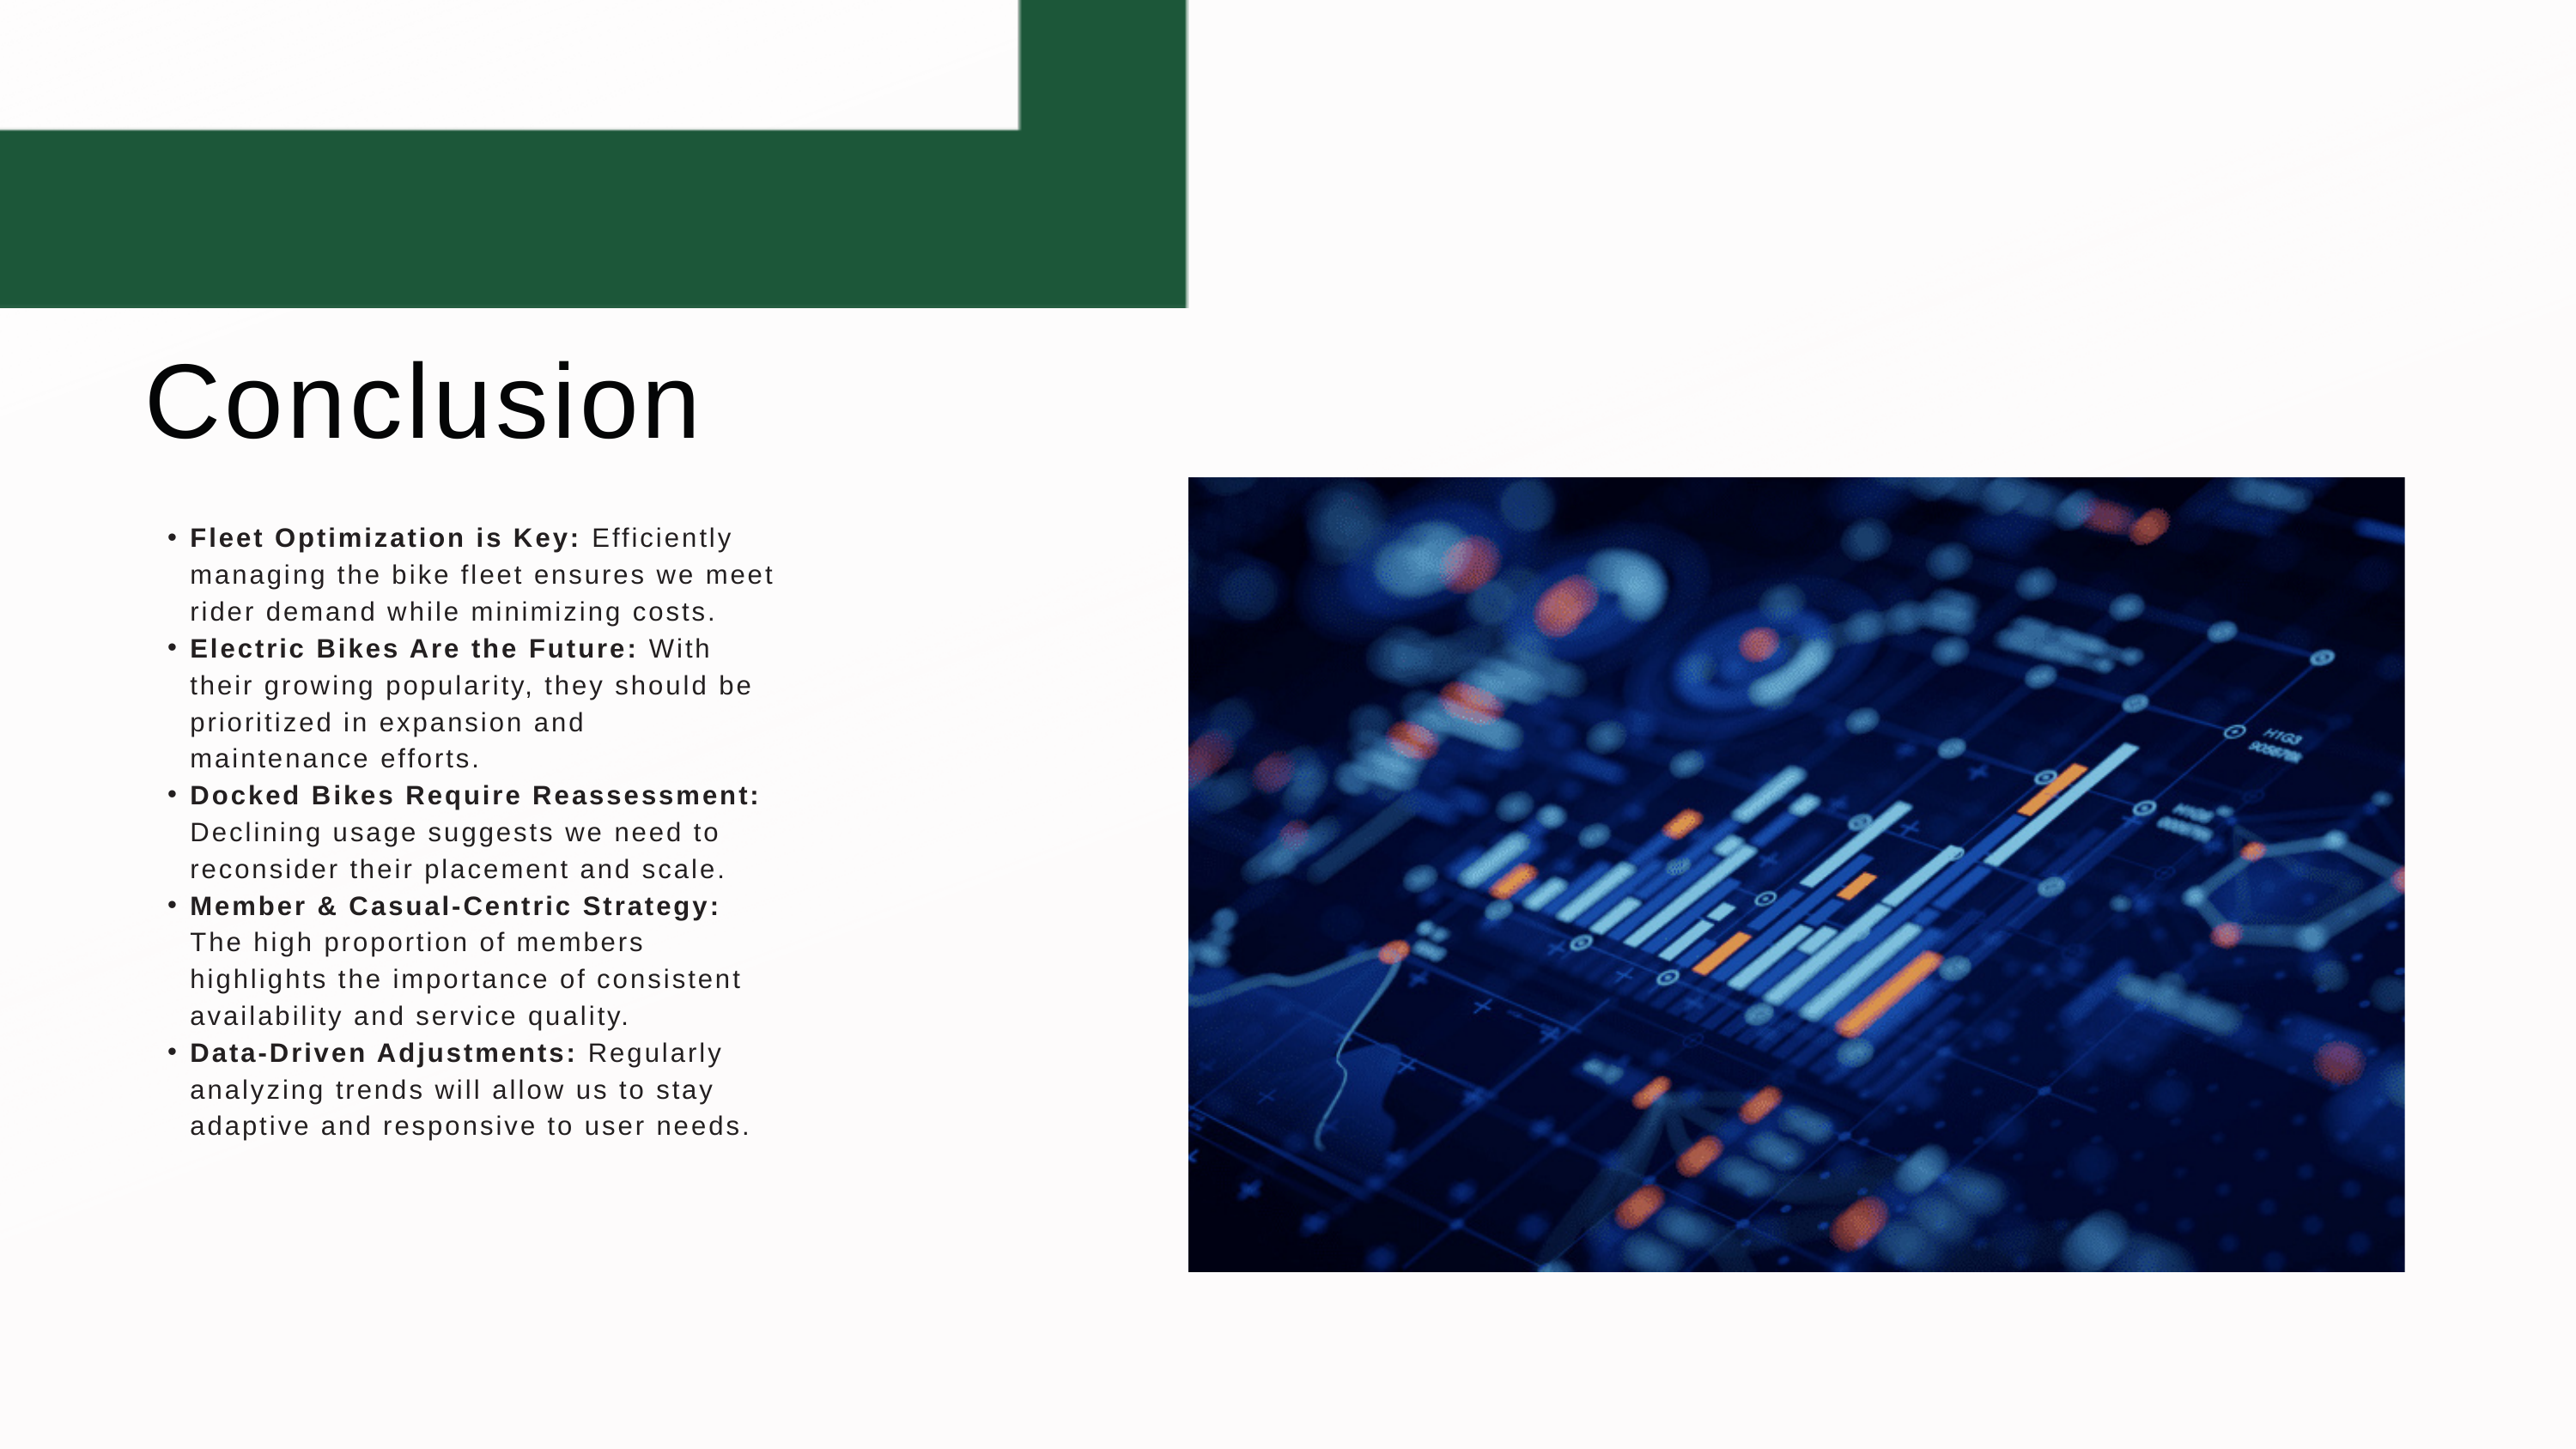

Conclusion

Fleet Optimization is Key: Efficiently managing the bike fleet ensures we meet rider demand while minimizing costs.
Electric Bikes Are the Future: With their growing popularity, they should be prioritized in expansion and maintenance efforts.
Docked Bikes Require Reassessment: Declining usage suggests we need to reconsider their placement and scale.
Member & Casual-Centric Strategy: The high proportion of members highlights the importance of consistent availability and service quality.
Data-Driven Adjustments: Regularly analyzing trends will allow us to stay adaptive and responsive to user needs.